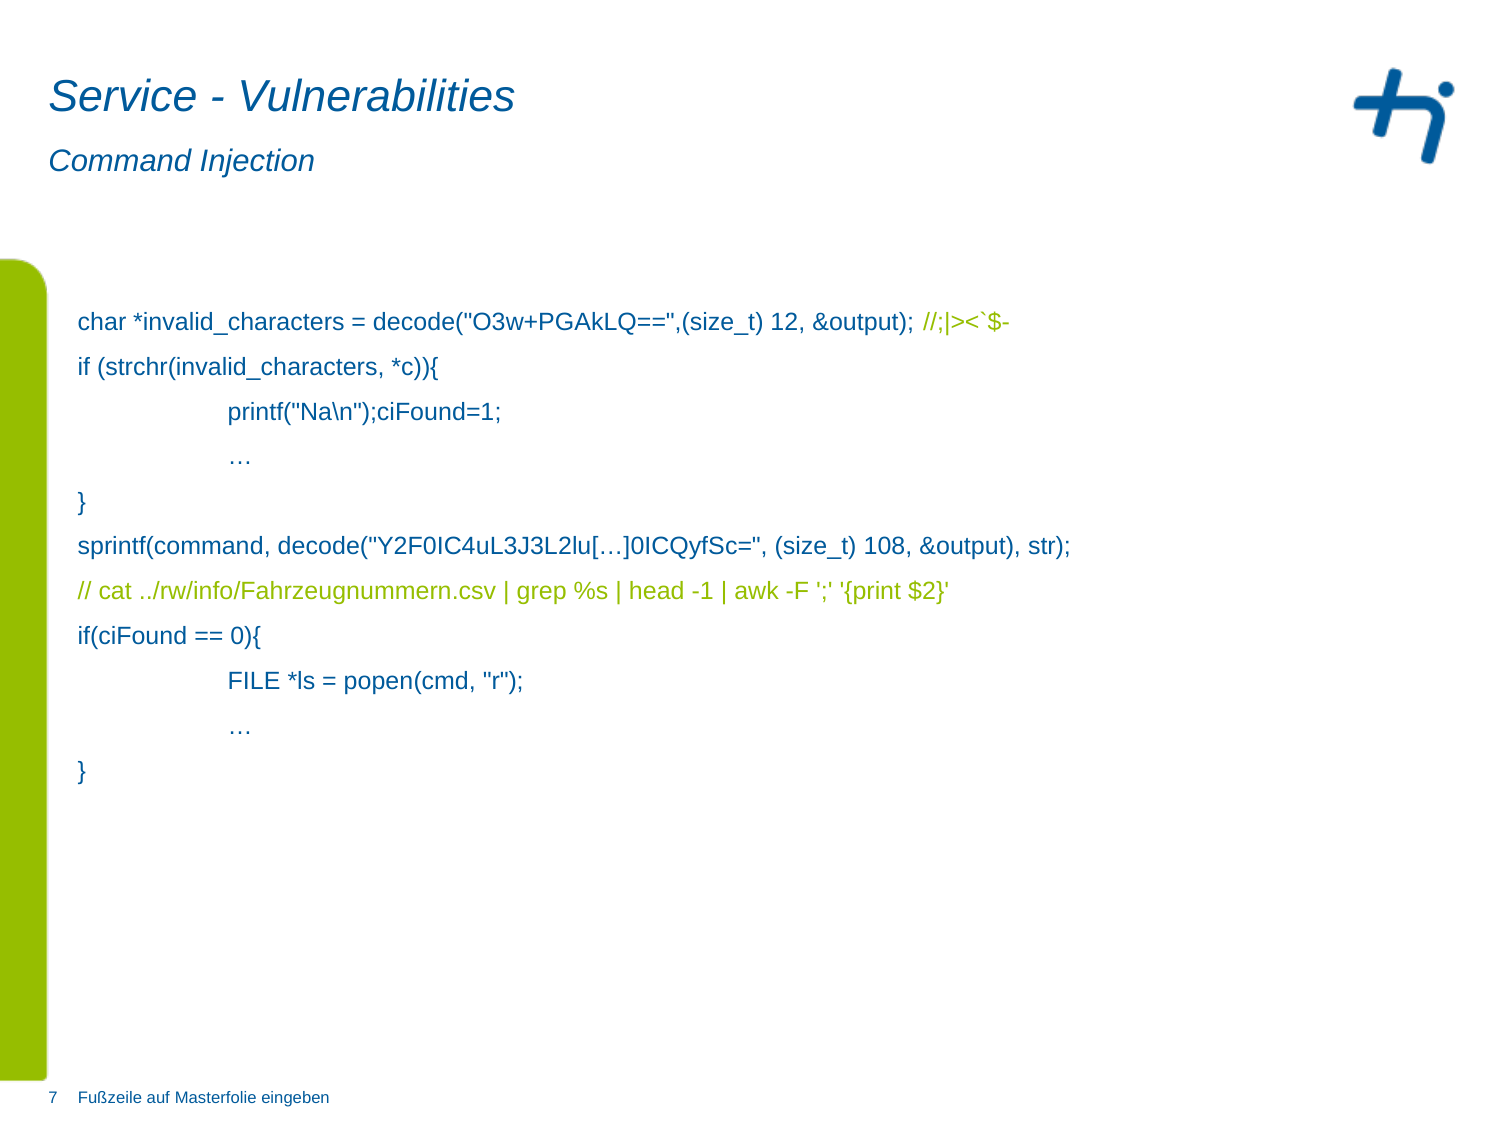

# Service - Vulnerabilities
Command Injection
char *invalid_characters = decode("O3w+PGAkLQ==",(size_t) 12, &output); //;|><`$-
if (strchr(invalid_characters, *c)){
	printf("Na\n");ciFound=1;
	…
}
sprintf(command, decode("Y2F0IC4uL3J3L2lu[…]0ICQyfSc=", (size_t) 108, &output), str);
// cat ../rw/info/Fahrzeugnummern.csv | grep %s | head -1 | awk -F ';' '{print $2}'
if(ciFound == 0){
	FILE *ls = popen(cmd, "r");
	…
}

7